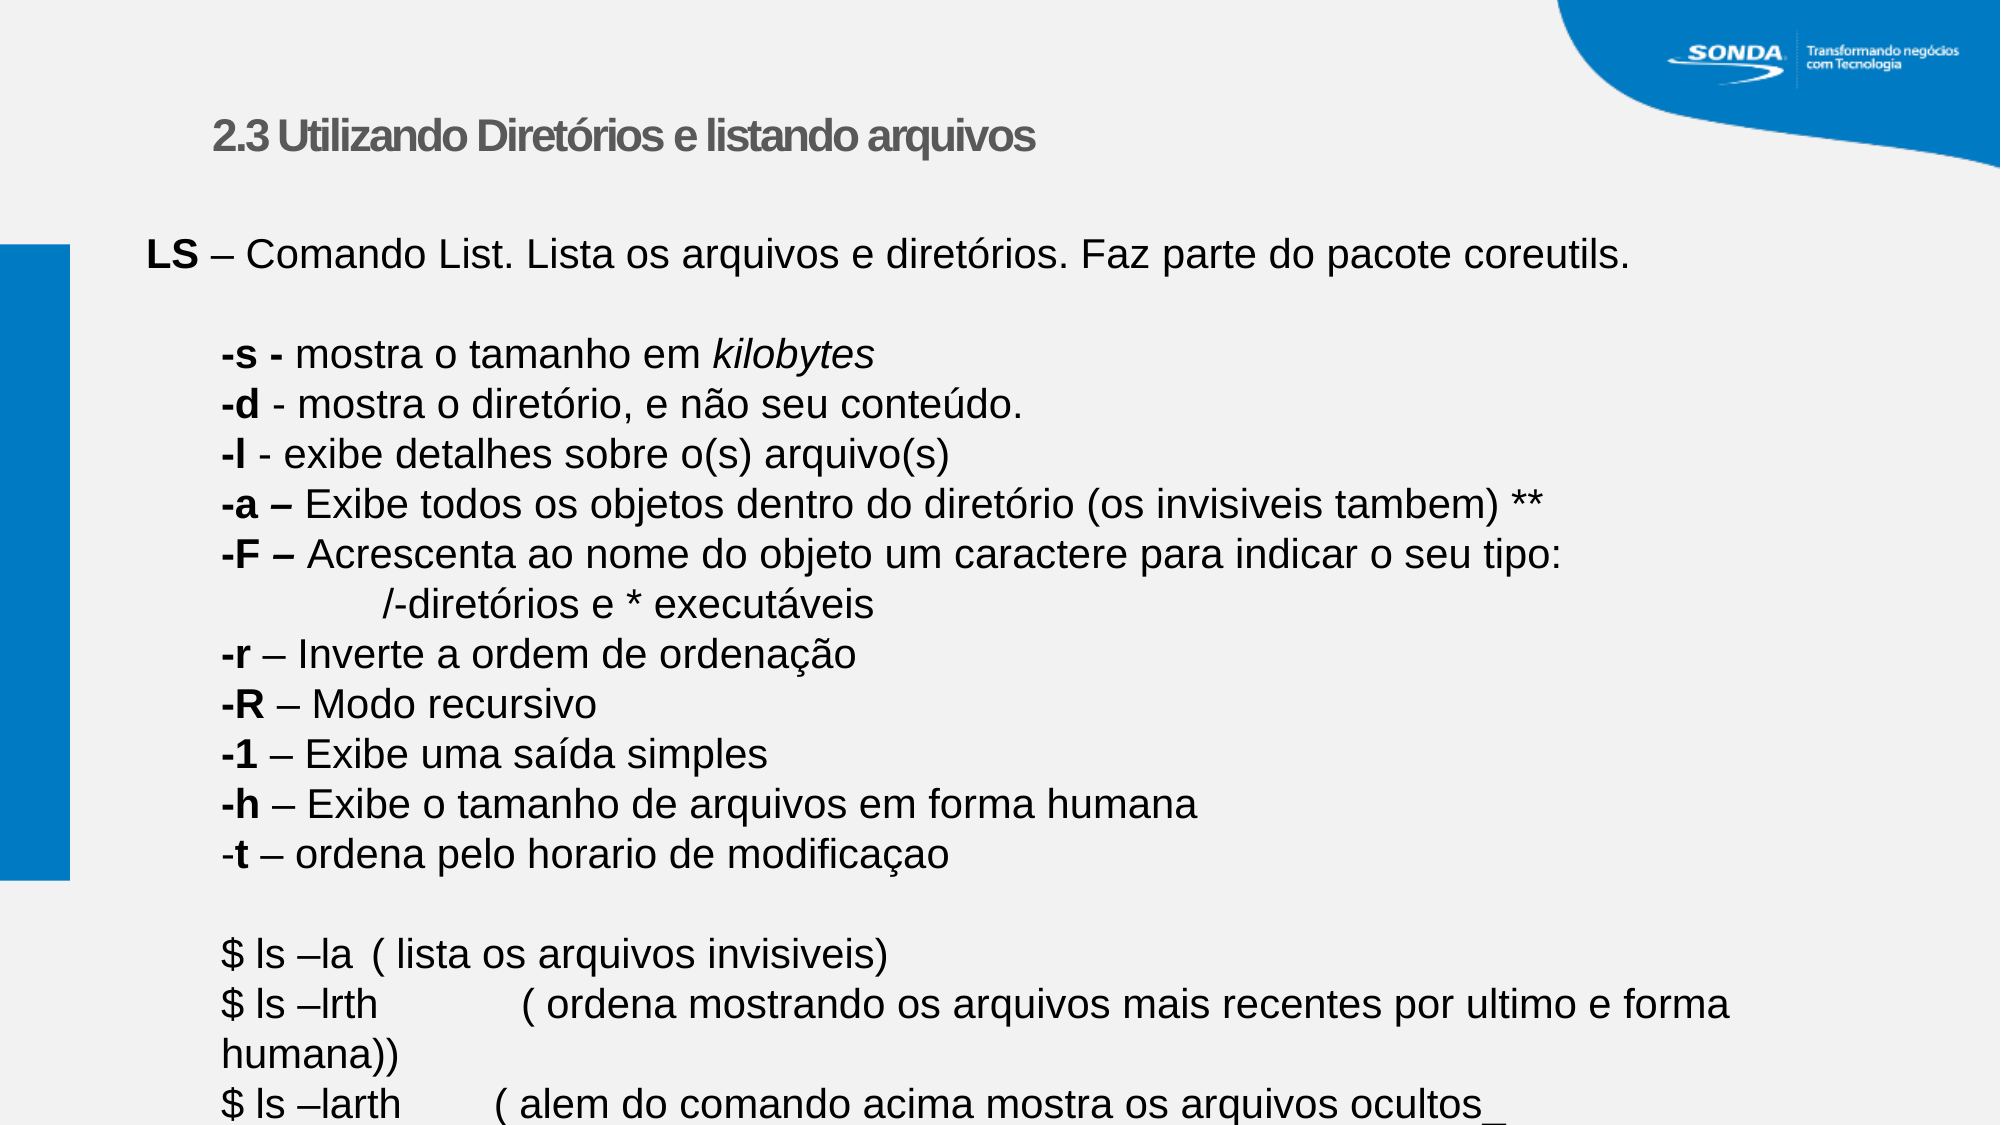

2.3 Utilizando Diretórios e listando arquivos
LS – Comando List. Lista os arquivos e diretórios. Faz parte do pacote coreutils.

-s - mostra o tamanho em kilobytes
-d - mostra o diretório, e não seu conteúdo.
-l - exibe detalhes sobre o(s) arquivo(s)
-a – Exibe todos os objetos dentro do diretório (os invisiveis tambem) **
-F – Acrescenta ao nome do objeto um caractere para indicar o seu tipo:
	 /-diretórios e * executáveis
-r – Inverte a ordem de ordenação
-R – Modo recursivo
-1 – Exibe uma saída simples
-h – Exibe o tamanho de arquivos em forma humana
-t – ordena pelo horario de modificaçao

$ ls –la	( lista os arquivos invisiveis)
$ ls –lrth	( ordena mostrando os arquivos mais recentes por ultimo e forma humana))
$ ls –larth        ( alem do comando acima mostra os arquivos ocultos_